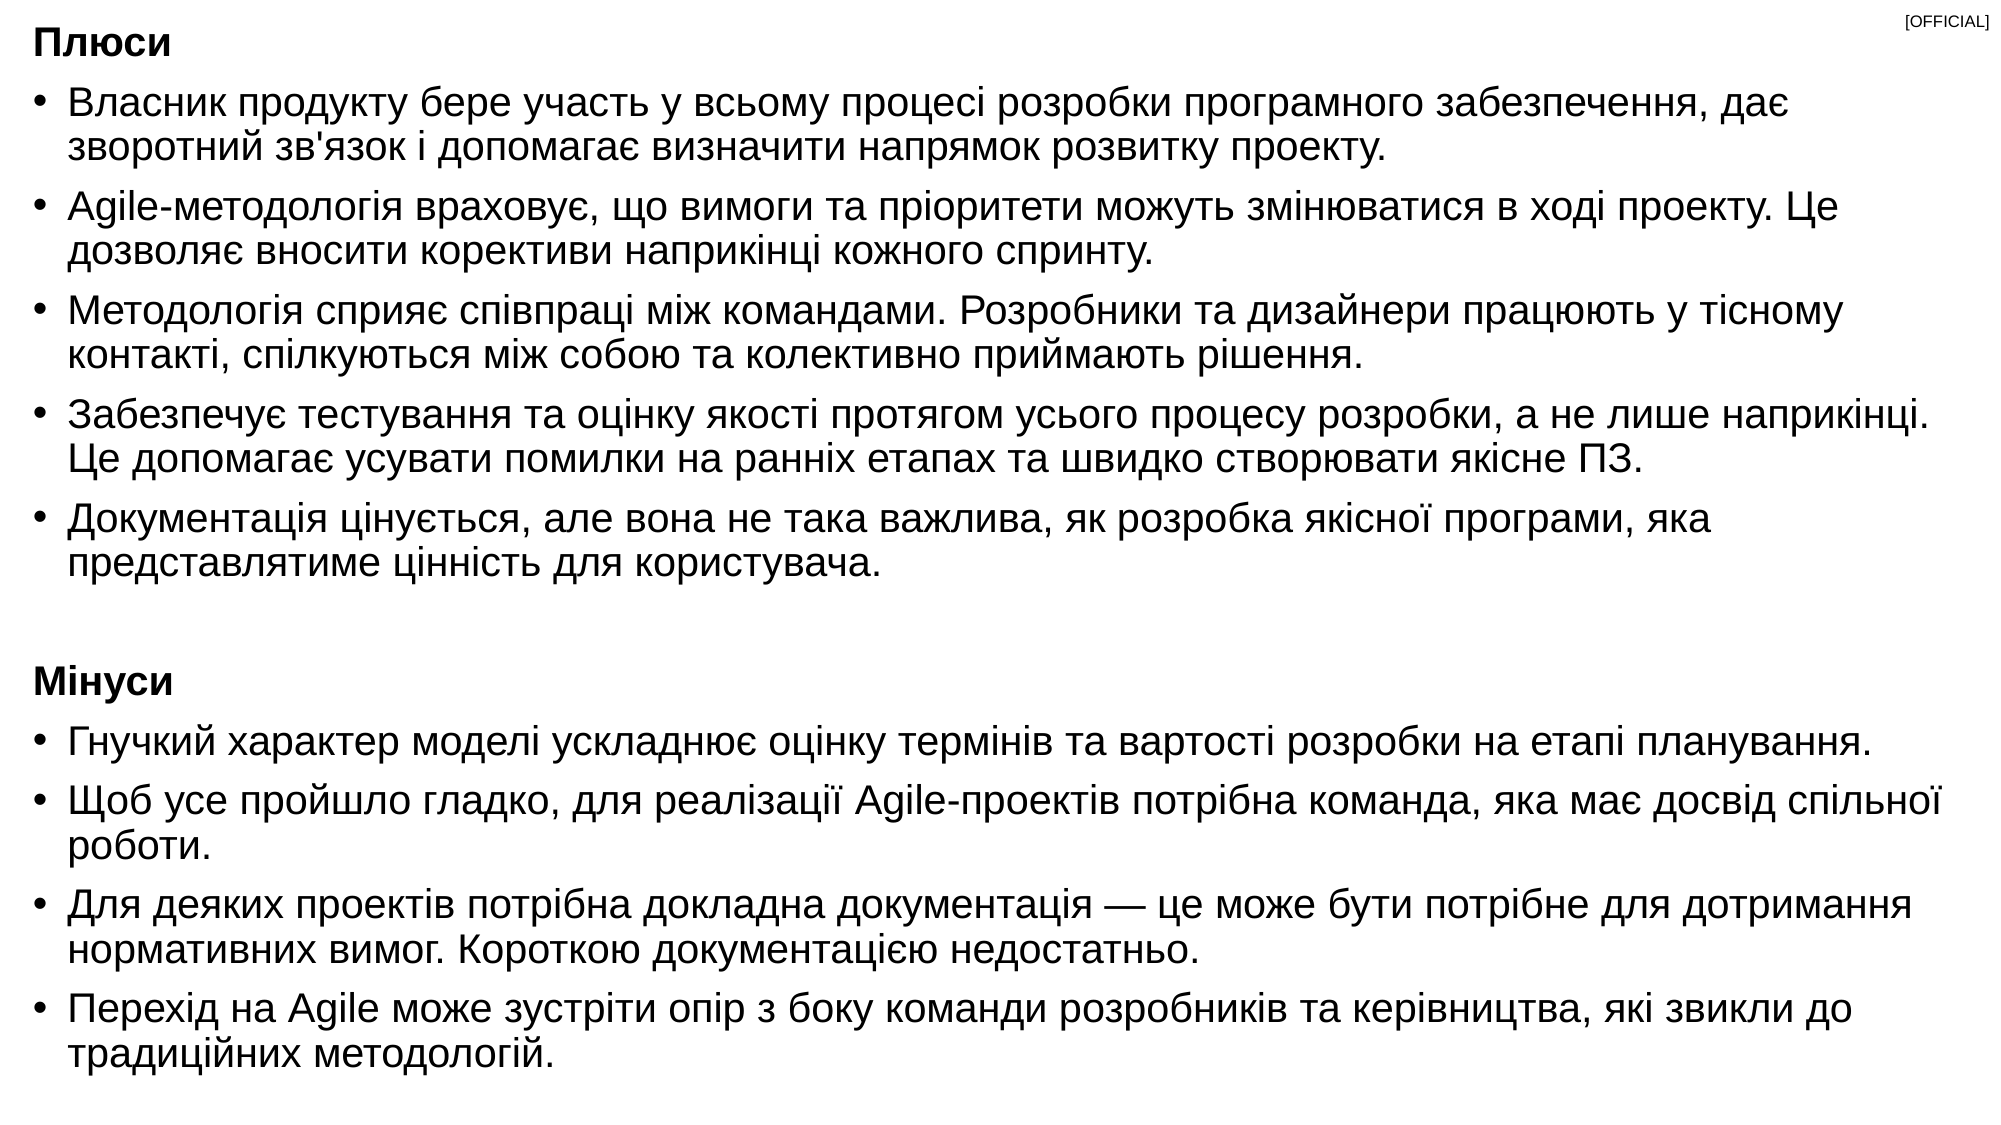

Плюси
Власник продукту бере участь у всьому процесі розробки програмного забезпечення, дає зворотний зв'язок і допомагає визначити напрямок розвитку проекту.
Agile-методологія враховує, що вимоги та пріоритети можуть змінюватися в ході проекту. Це дозволяє вносити корективи наприкінці кожного спринту.
Методологія сприяє співпраці між командами. Розробники та дизайнери працюють у тісному контакті, спілкуються між собою та колективно приймають рішення.
Забезпечує тестування та оцінку якості протягом усього процесу розробки, а не лише наприкінці. Це допомагає усувати помилки на ранніх етапах та швидко створювати якісне ПЗ.
Документація цінується, але вона не така важлива, як розробка якісної програми, яка представлятиме цінність для користувача.

Мінуси
Гнучкий характер моделі ускладнює оцінку термінів та вартості розробки на етапі планування.
Щоб усе пройшло гладко, для реалізації Agile-проектів потрібна команда, яка має досвід спільної роботи.
Для деяких проектів потрібна докладна документація — це може бути потрібне для дотримання нормативних вимог. Короткою документацією недостатньо.
Перехід на Agile може зустріти опір з боку команди розробників та керівництва, які звикли до традиційних методологій.